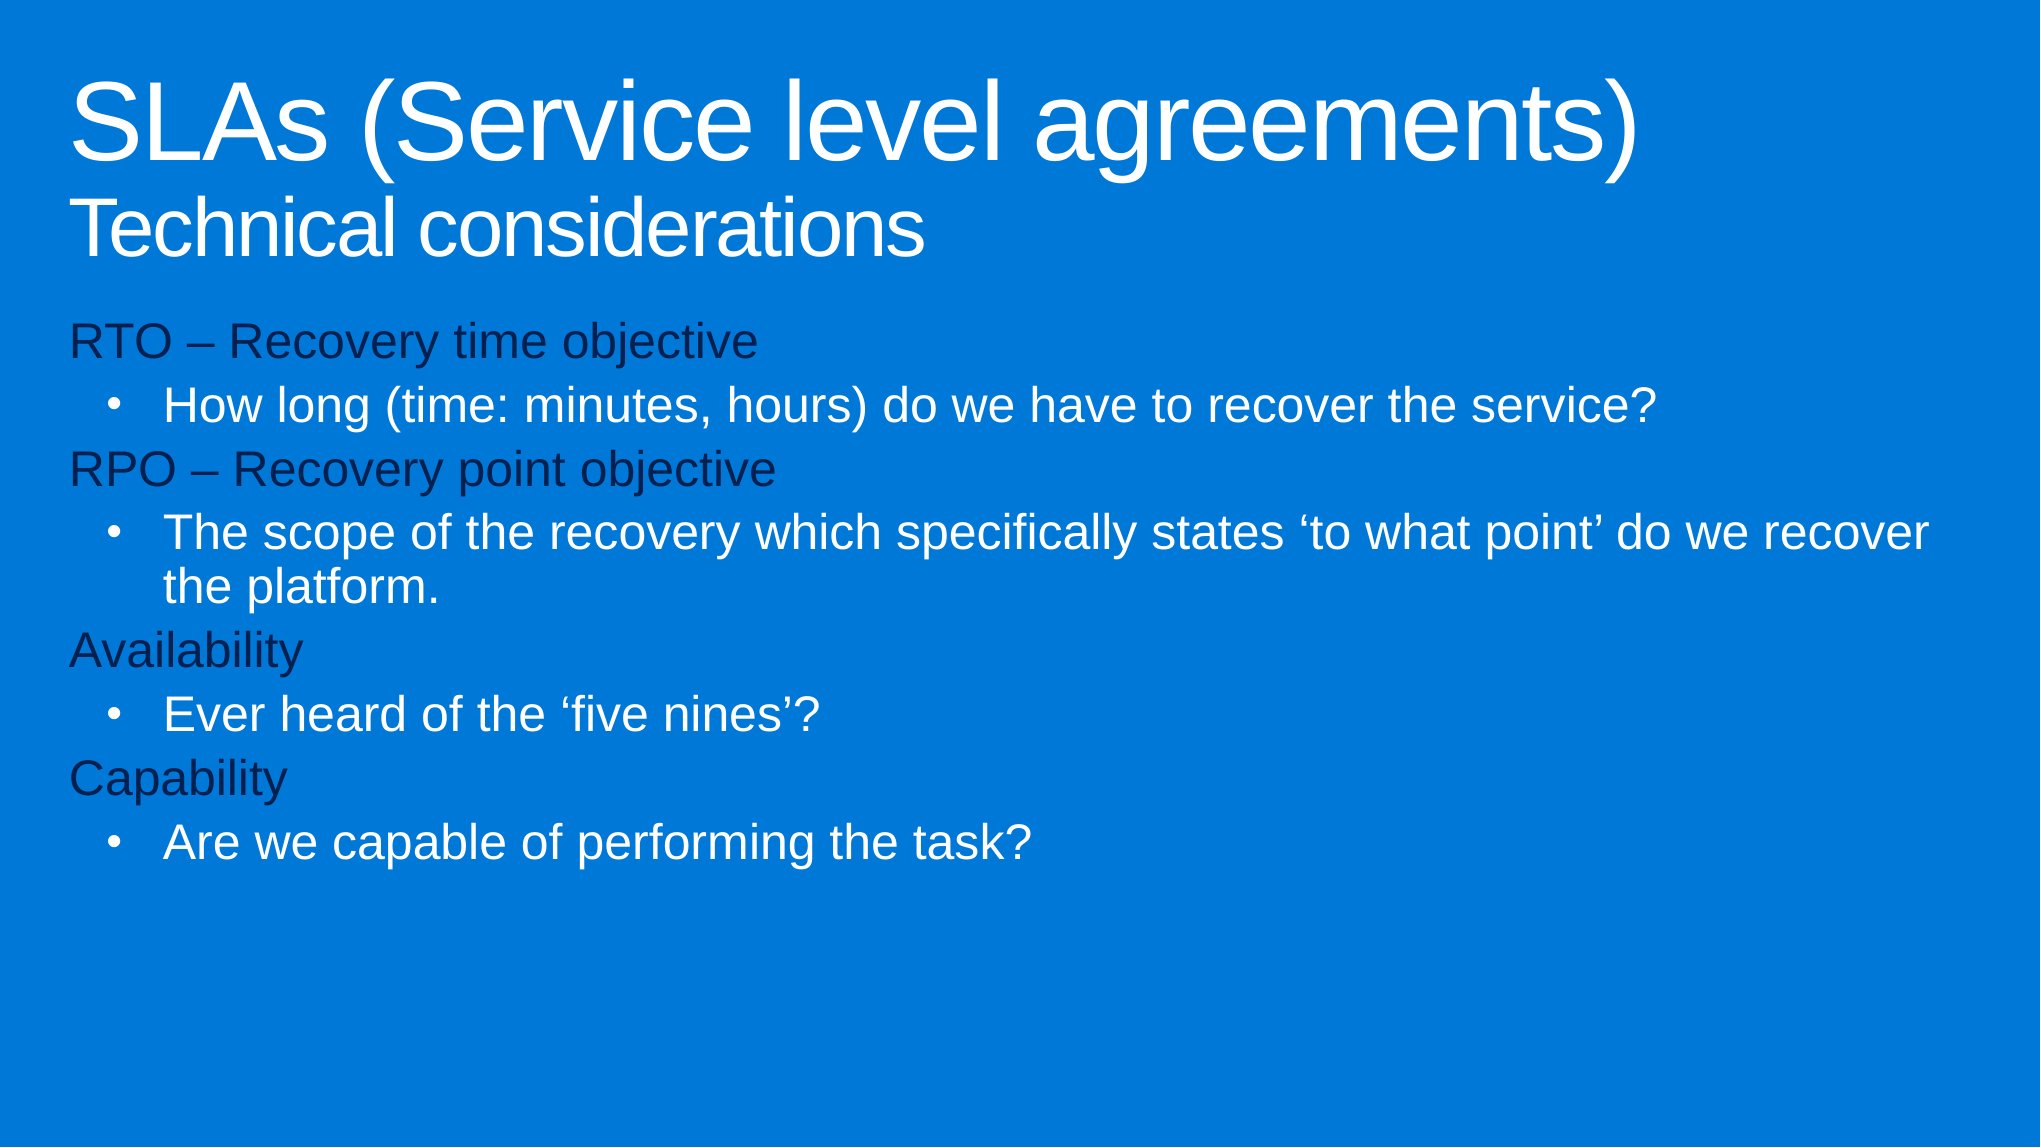

# SLAs (Service level agreements) Technical considerations
RTO – Recovery time objective
How long (time: minutes, hours) do we have to recover the service?
RPO – Recovery point objective
The scope of the recovery which specifically states ‘to what point’ do we recover the platform.
Availability
Ever heard of the ‘five nines’?
Capability
Are we capable of performing the task?